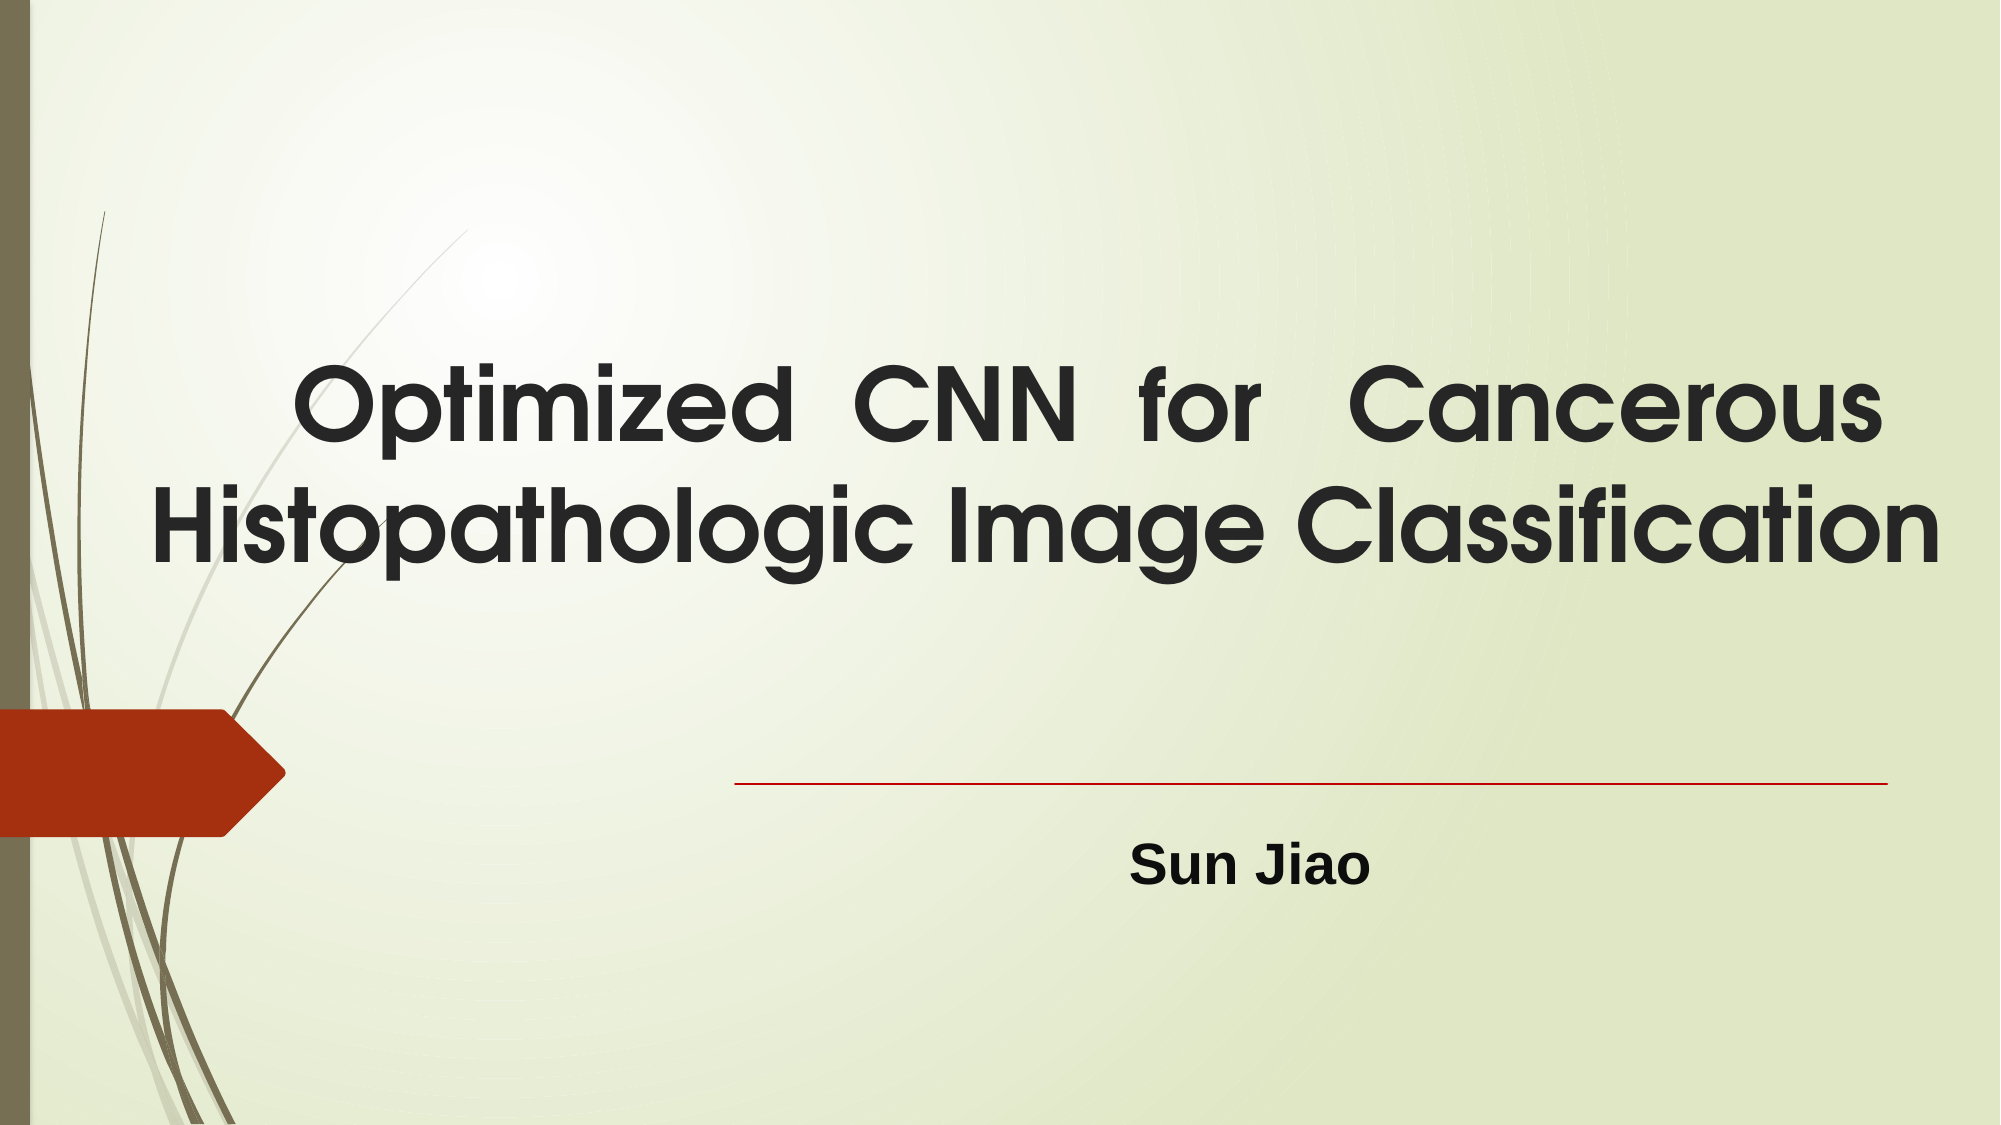

# Optimized  CNN  for   Cancerous  Histopathologic Image Classification
　　　Sun Jiao